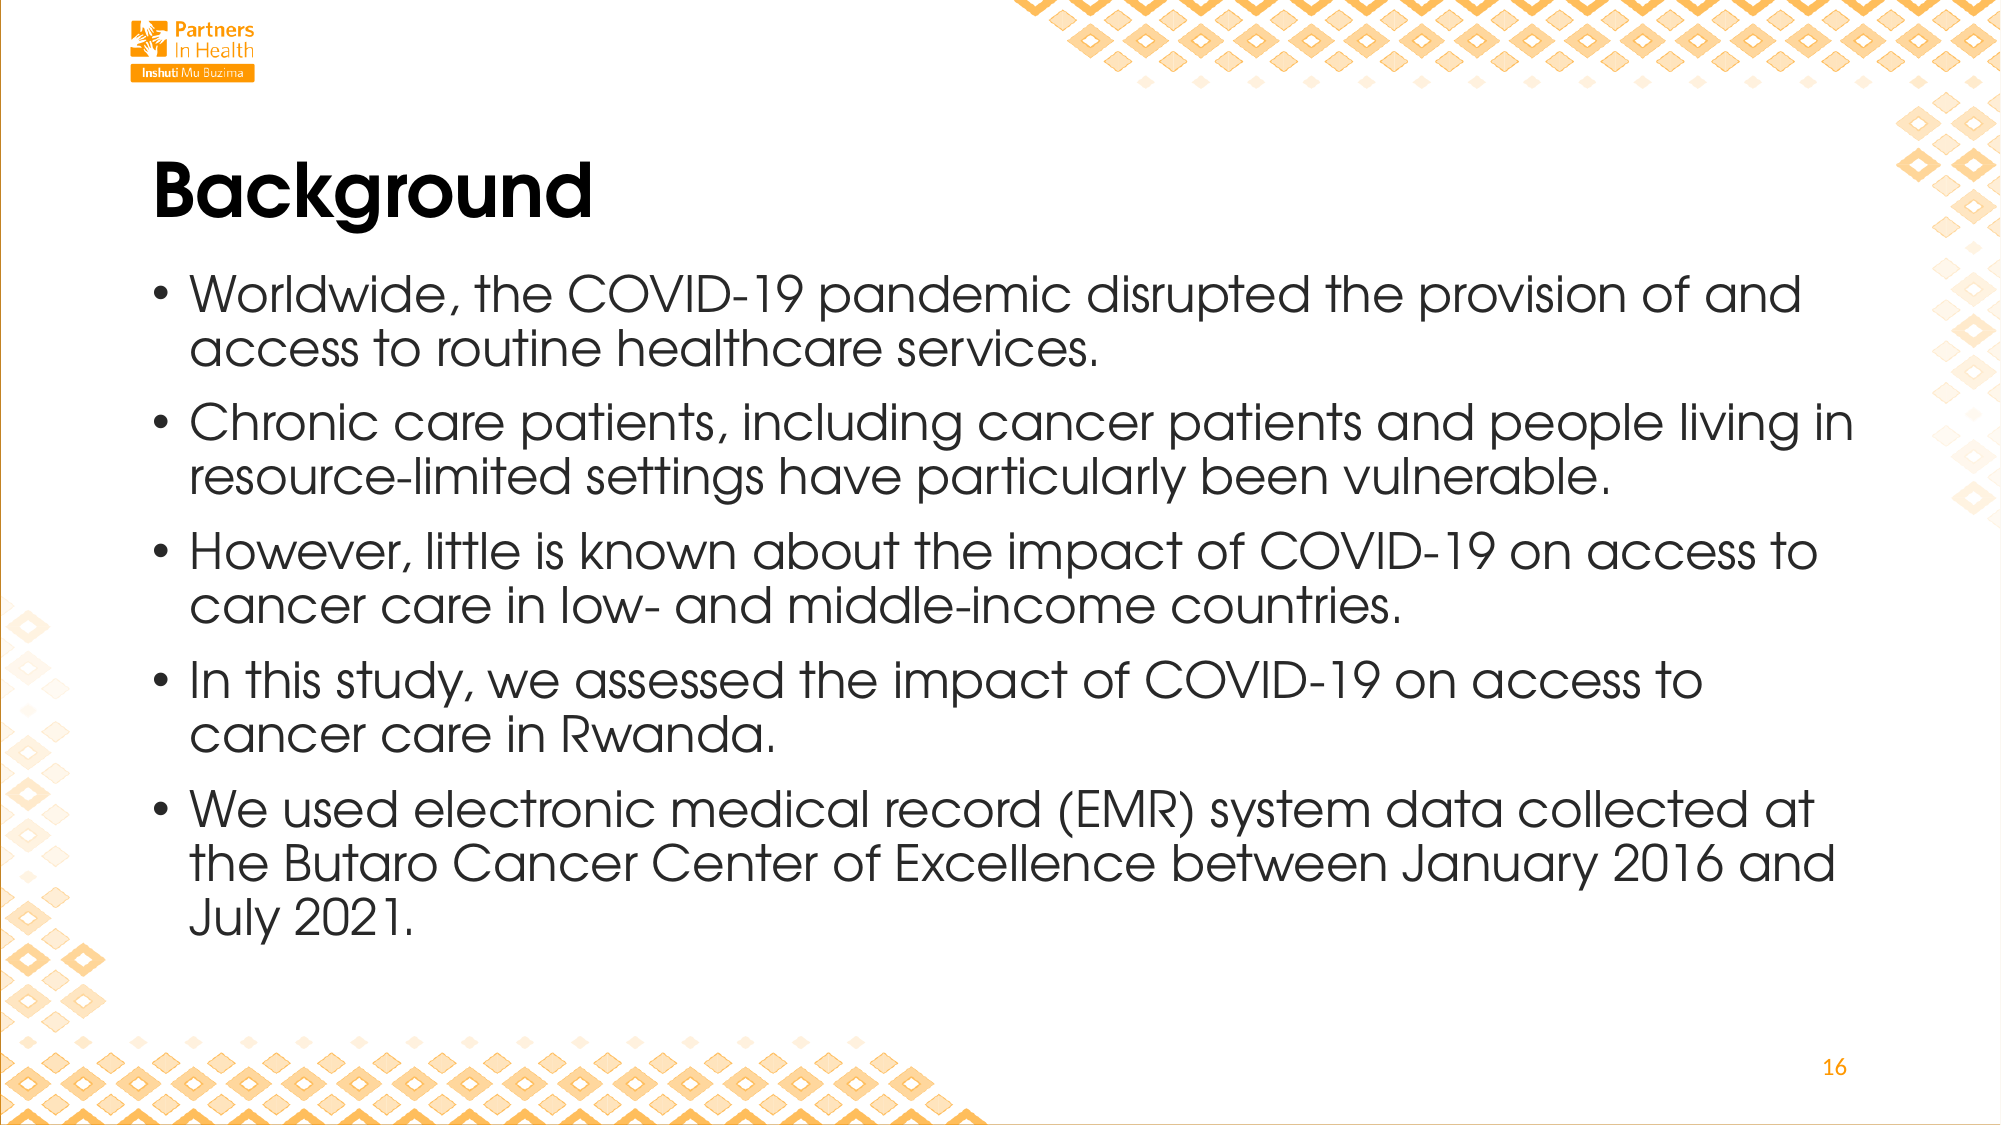

# Background
Worldwide, the COVID-19 pandemic disrupted the provision of and access to routine healthcare services.
Chronic care patients, including cancer patients and people living in resource-limited settings have particularly been vulnerable.
However, little is known about the impact of COVID-19 on access to cancer care in low- and middle-income countries.
In this study, we assessed the impact of COVID-19 on access to cancer care in Rwanda.
We used electronic medical record (EMR) system data collected at the Butaro Cancer Center of Excellence between January 2016 and July 2021.
16